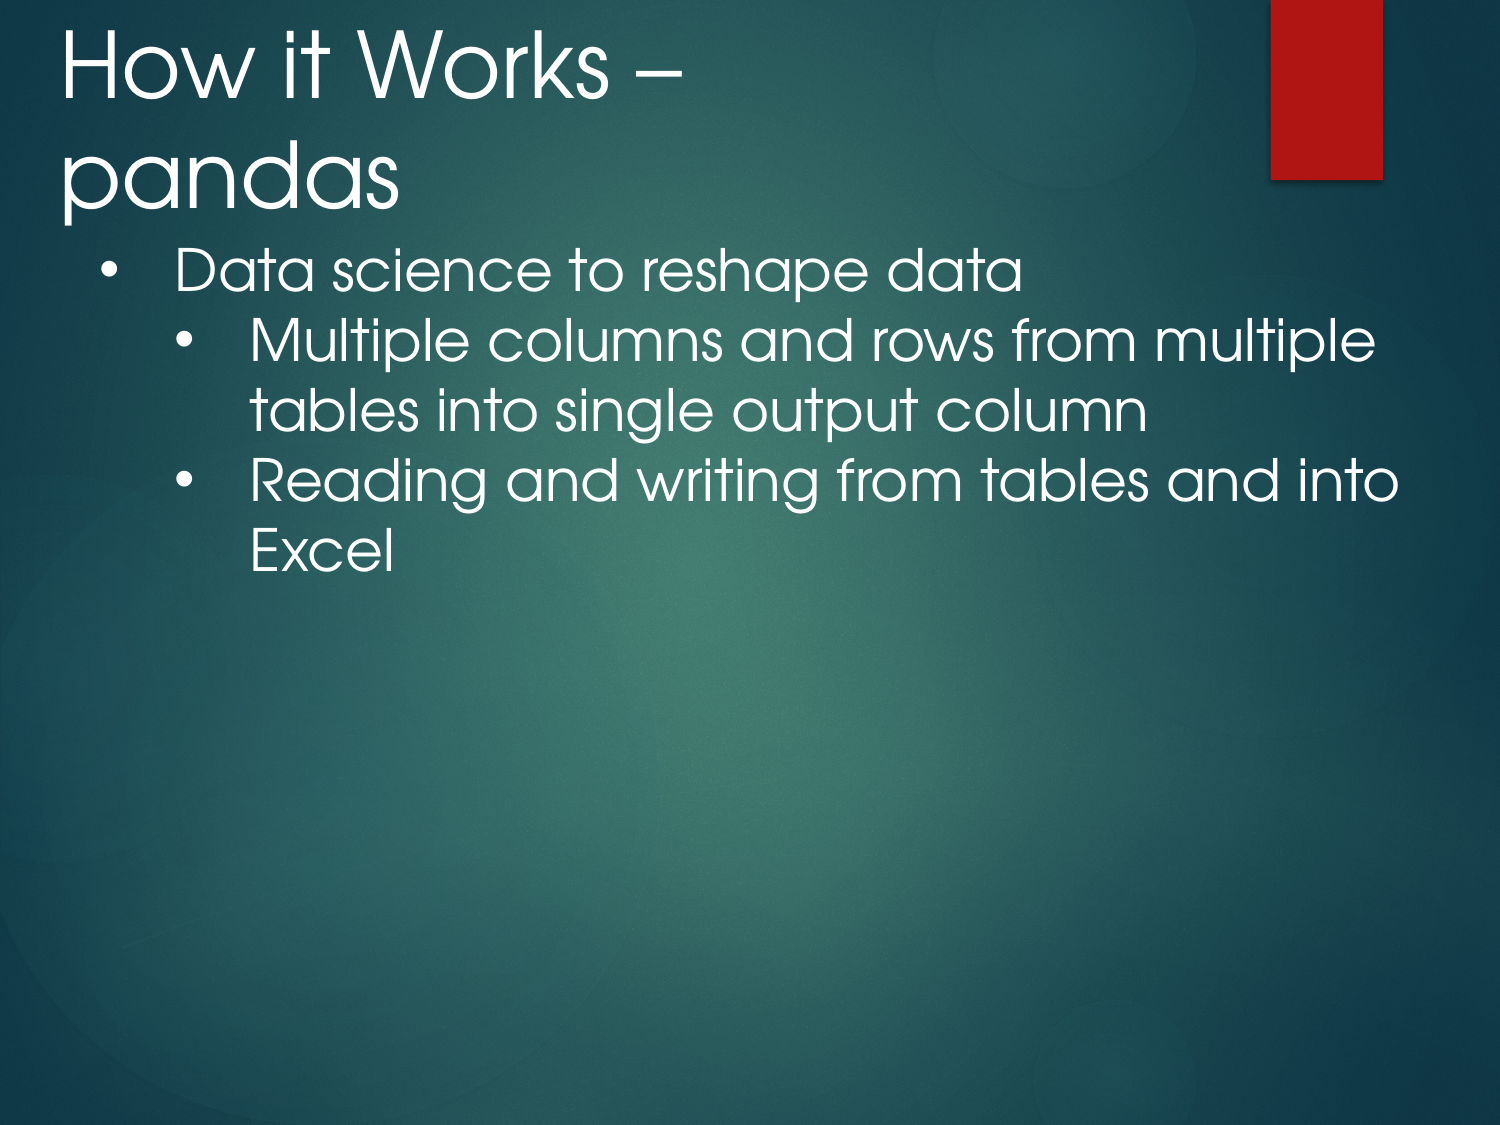

How it Works – pandas
#
Data science to reshape data
Multiple columns and rows from multiple tables into single output column
Reading and writing from tables and into Excel